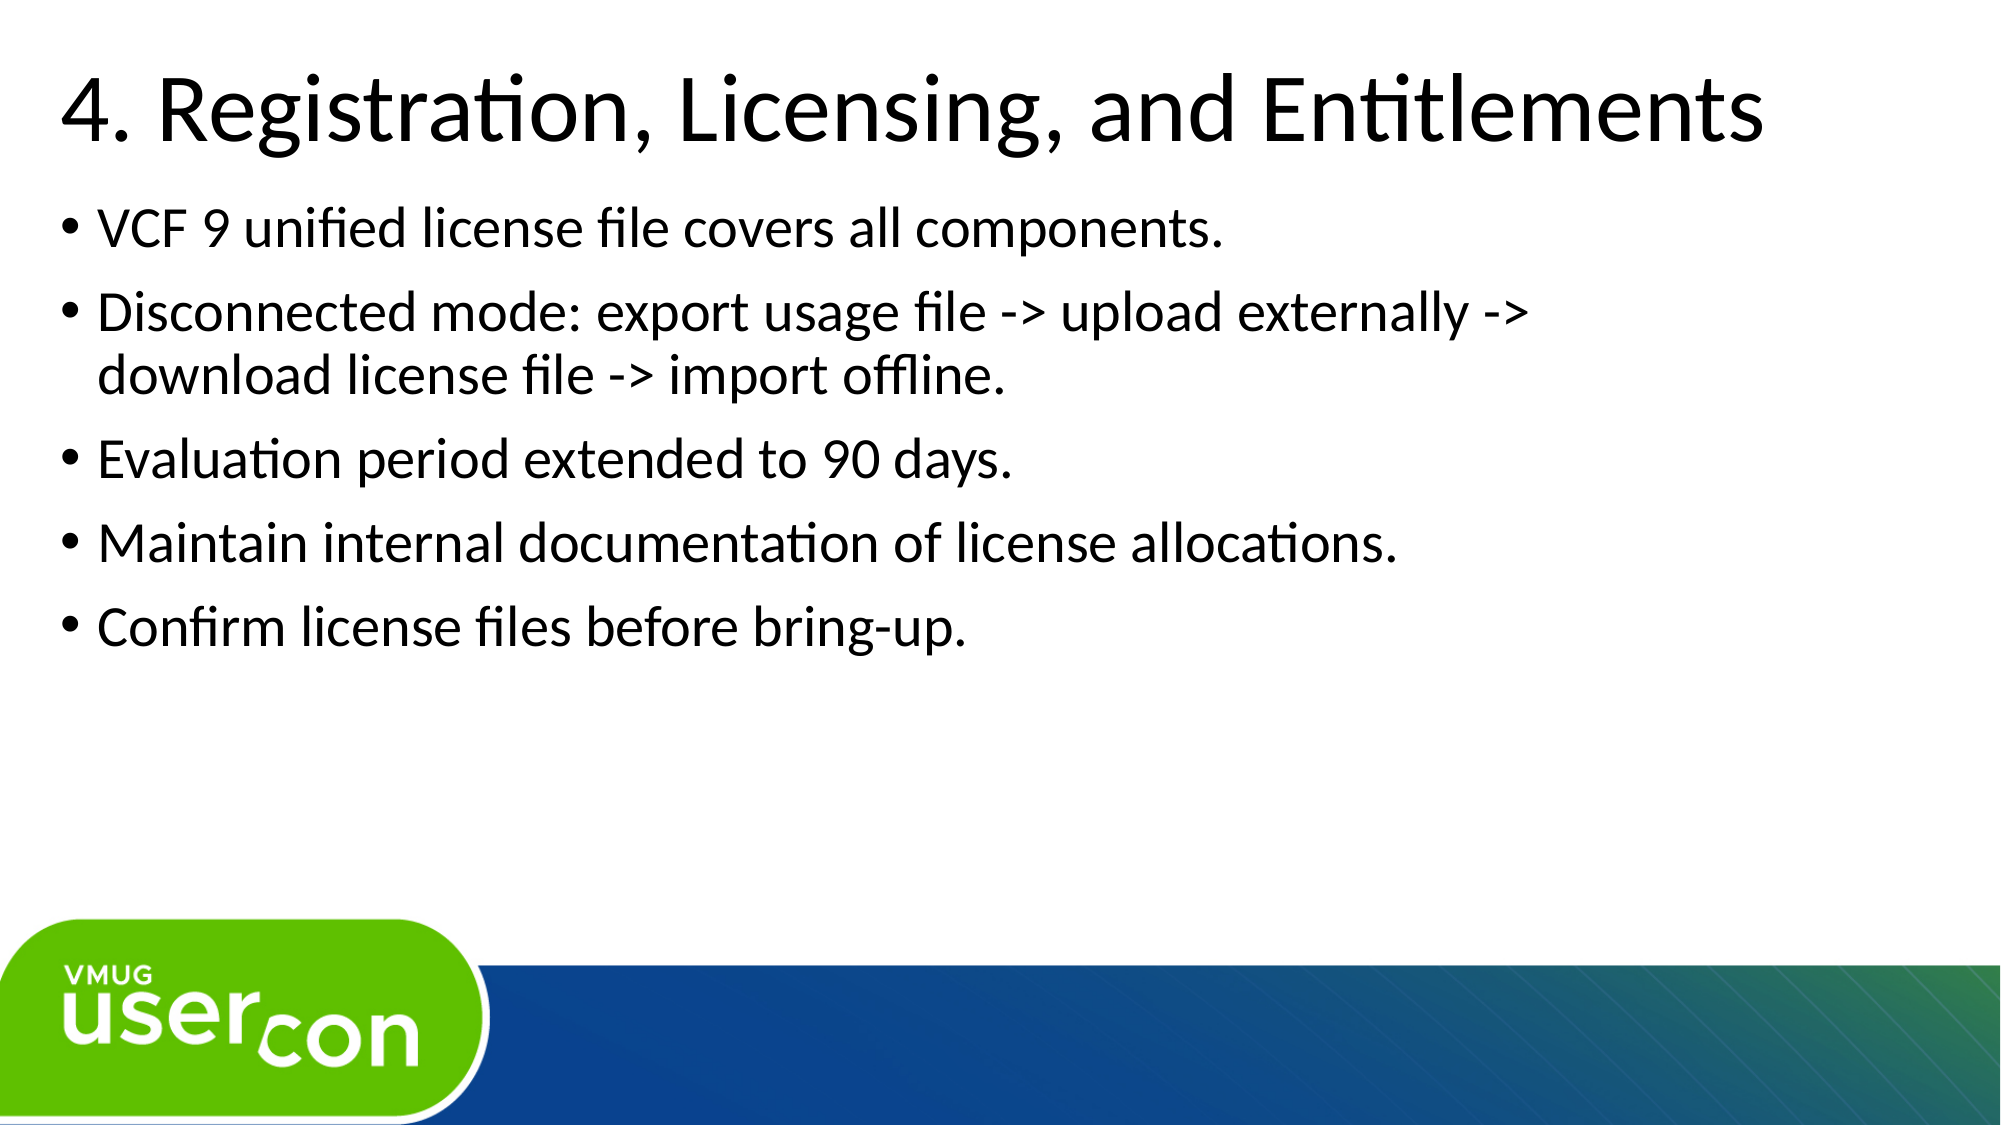

# 4. Registration, Licensing, and Entitlements
VCF 9 unified license file covers all components.
Disconnected mode: export usage file -> upload externally -> download license file -> import offline.
Evaluation period extended to 90 days.
Maintain internal documentation of license allocations.
Confirm license files before bring-up.